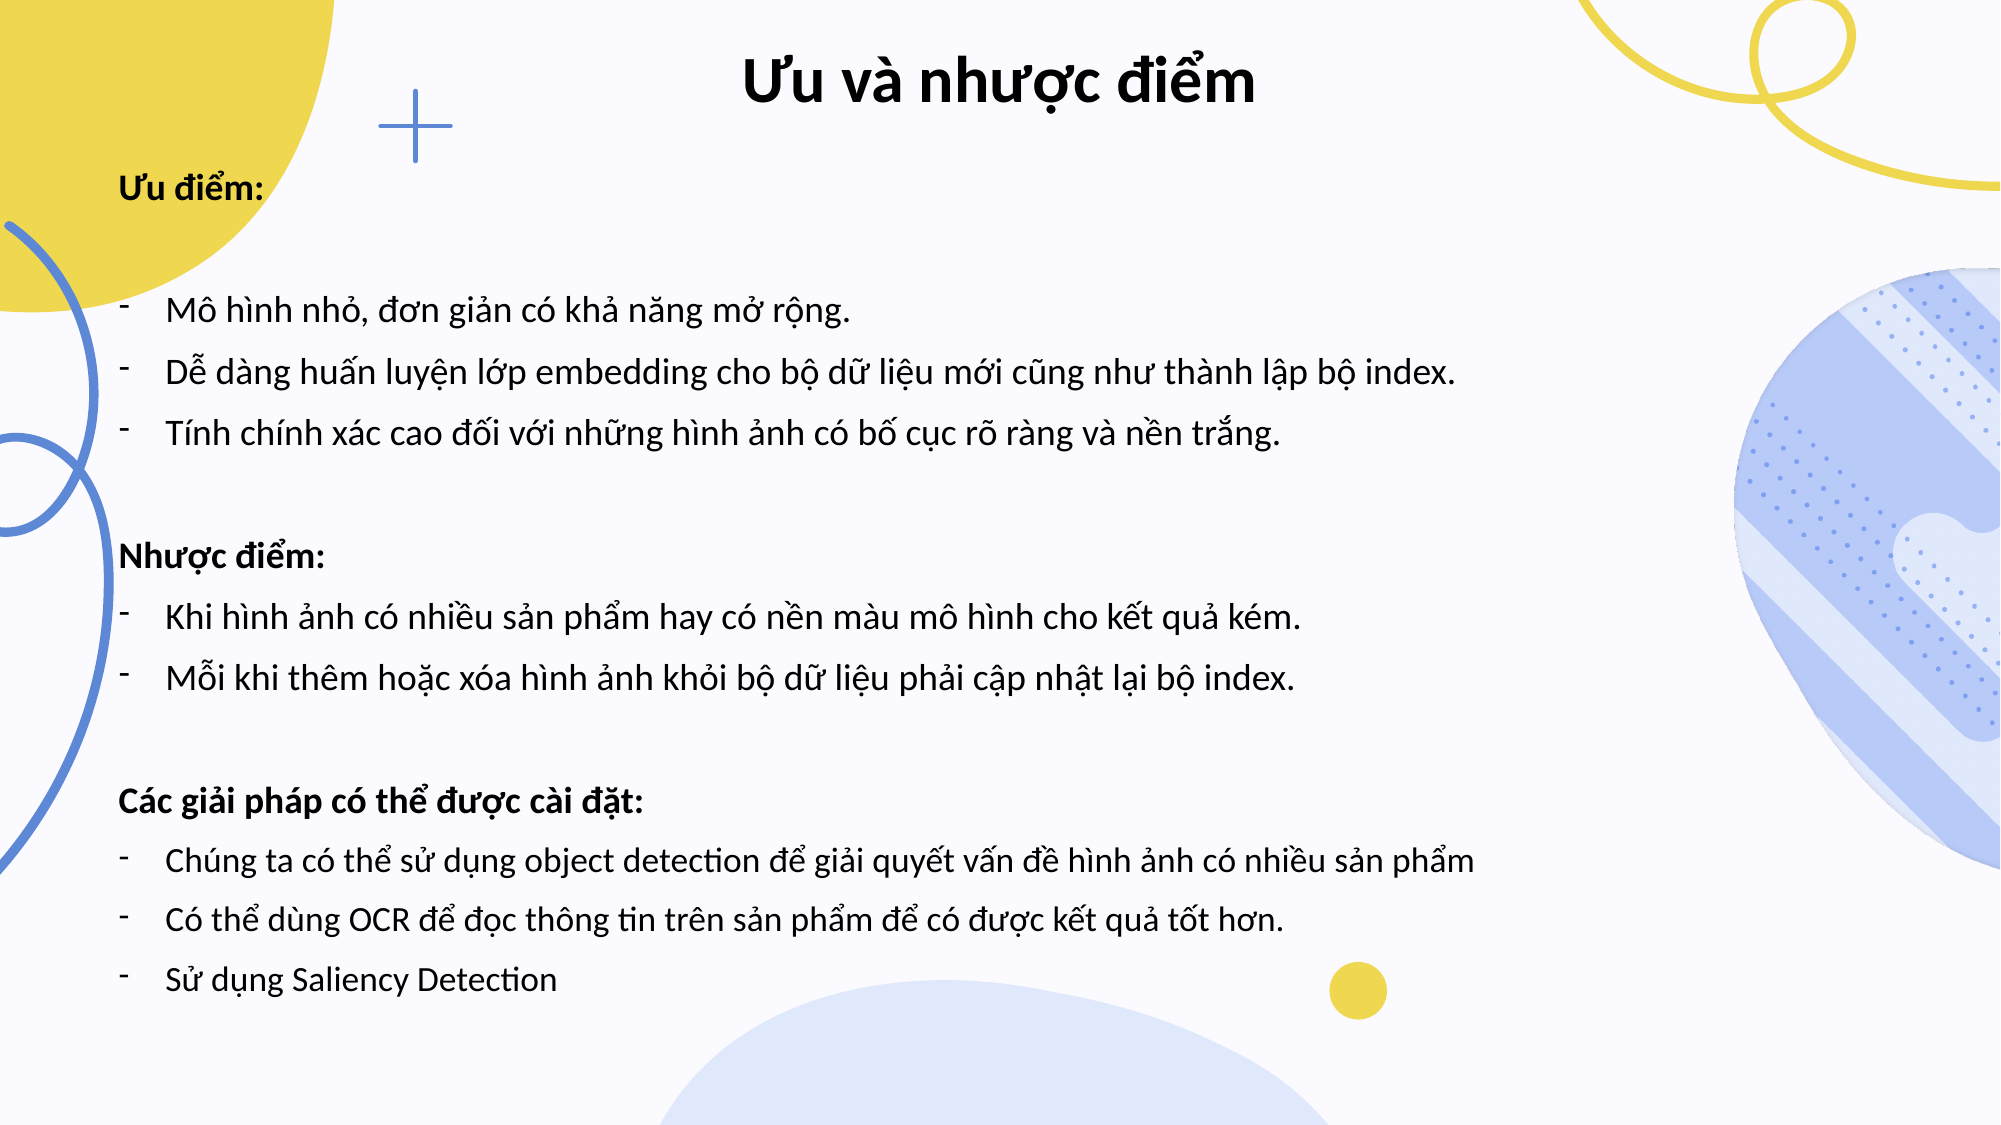

Ưu và nhược điểm
Ưu điểm:

Mô hình nhỏ, đơn giản có khả năng mở rộng.
Dễ dàng huấn luyện lớp embedding cho bộ dữ liệu mới cũng như thành lập bộ index.
Tính chính xác cao đối với những hình ảnh có bố cục rõ ràng và nền trắng.

Nhược điểm:
Khi hình ảnh có nhiều sản phẩm hay có nền màu mô hình cho kết quả kém.
Mỗi khi thêm hoặc xóa hình ảnh khỏi bộ dữ liệu phải cập nhật lại bộ index.

Các giải pháp có thể được cài đặt:
Chúng ta có thể sử dụng object detection để giải quyết vấn đề hình ảnh có nhiều sản phẩm
Có thể dùng OCR để đọc thông tin trên sản phẩm để có được kết quả tốt hơn.
Sử dụng Saliency Detection